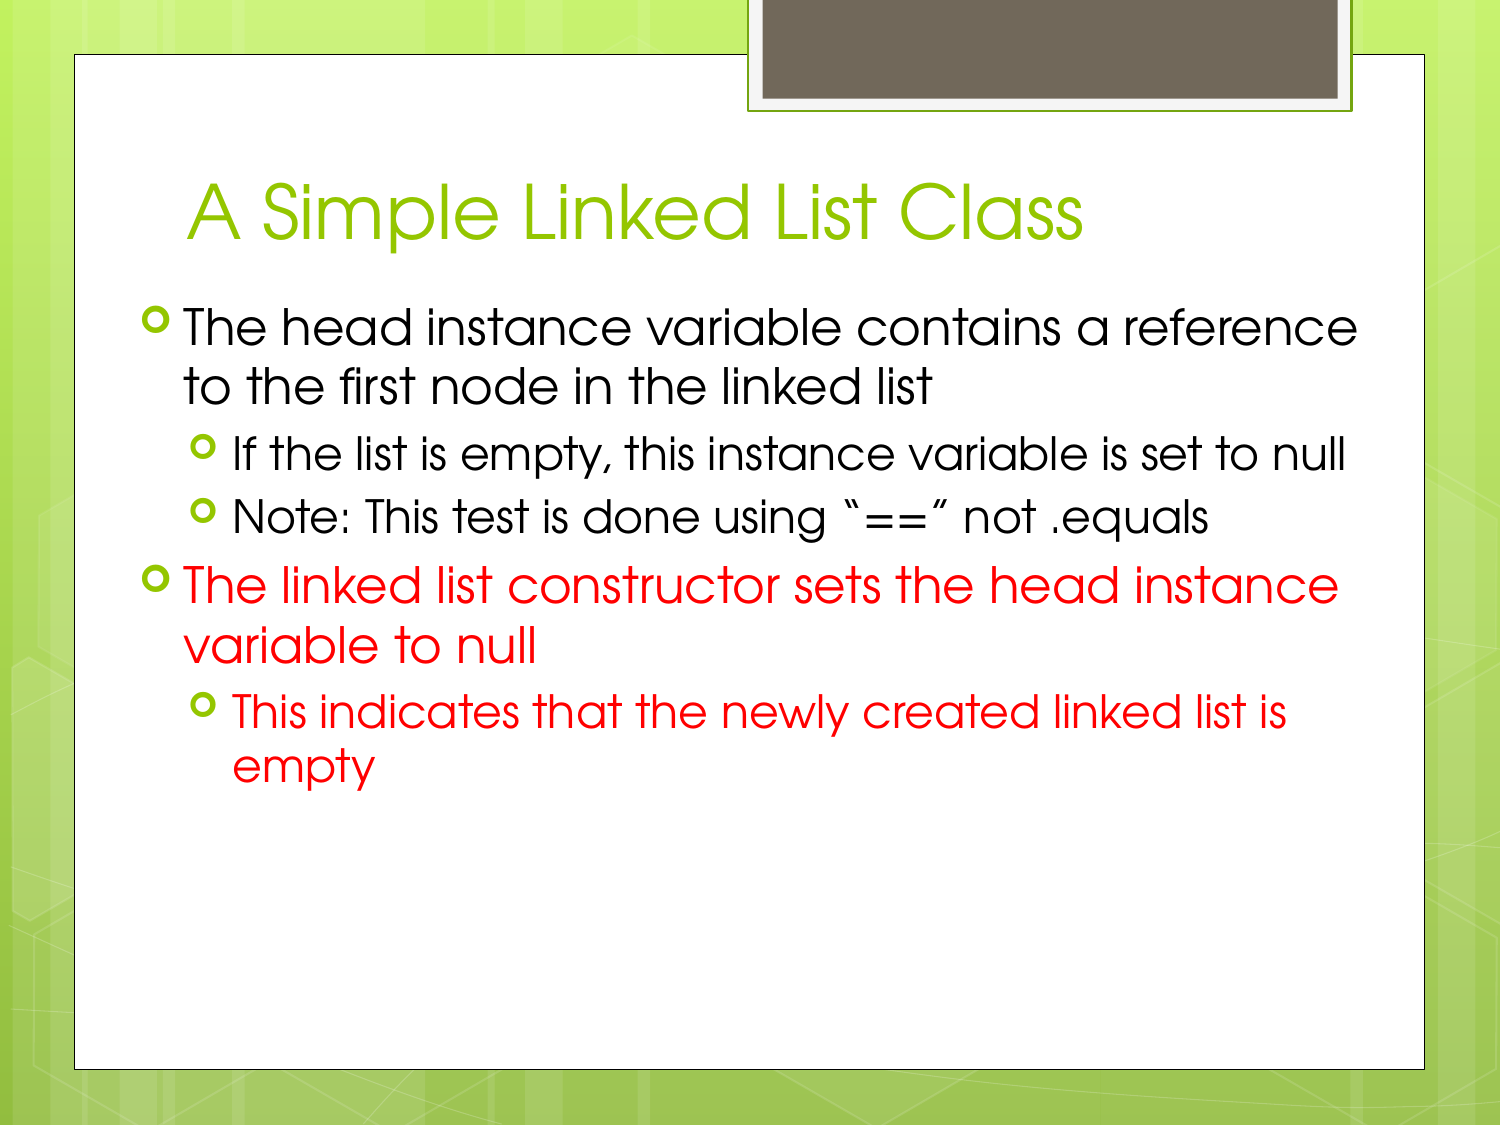

# A Simple Linked List Class
The head instance variable contains a reference to the first node in the linked list
If the list is empty, this instance variable is set to null
Note: This test is done using “==” not .equals
The linked list constructor sets the head instance variable to null
This indicates that the newly created linked list is empty